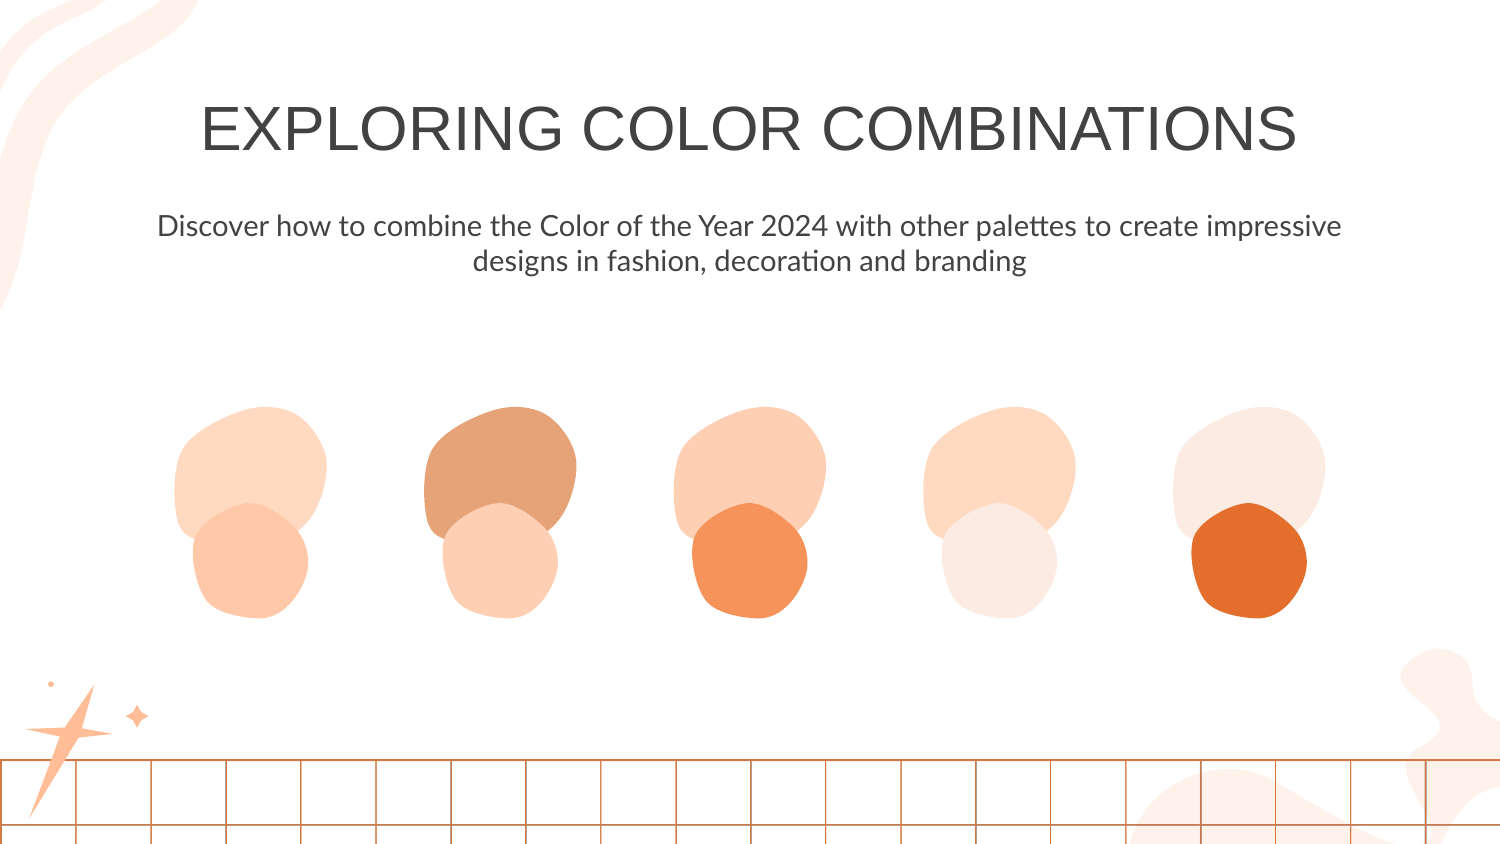

# EXPLORING COLOR COMBINATIONS
Discover how to combine the Color of the Year 2024 with other palettes to create impressive designs in fashion, decoration and branding